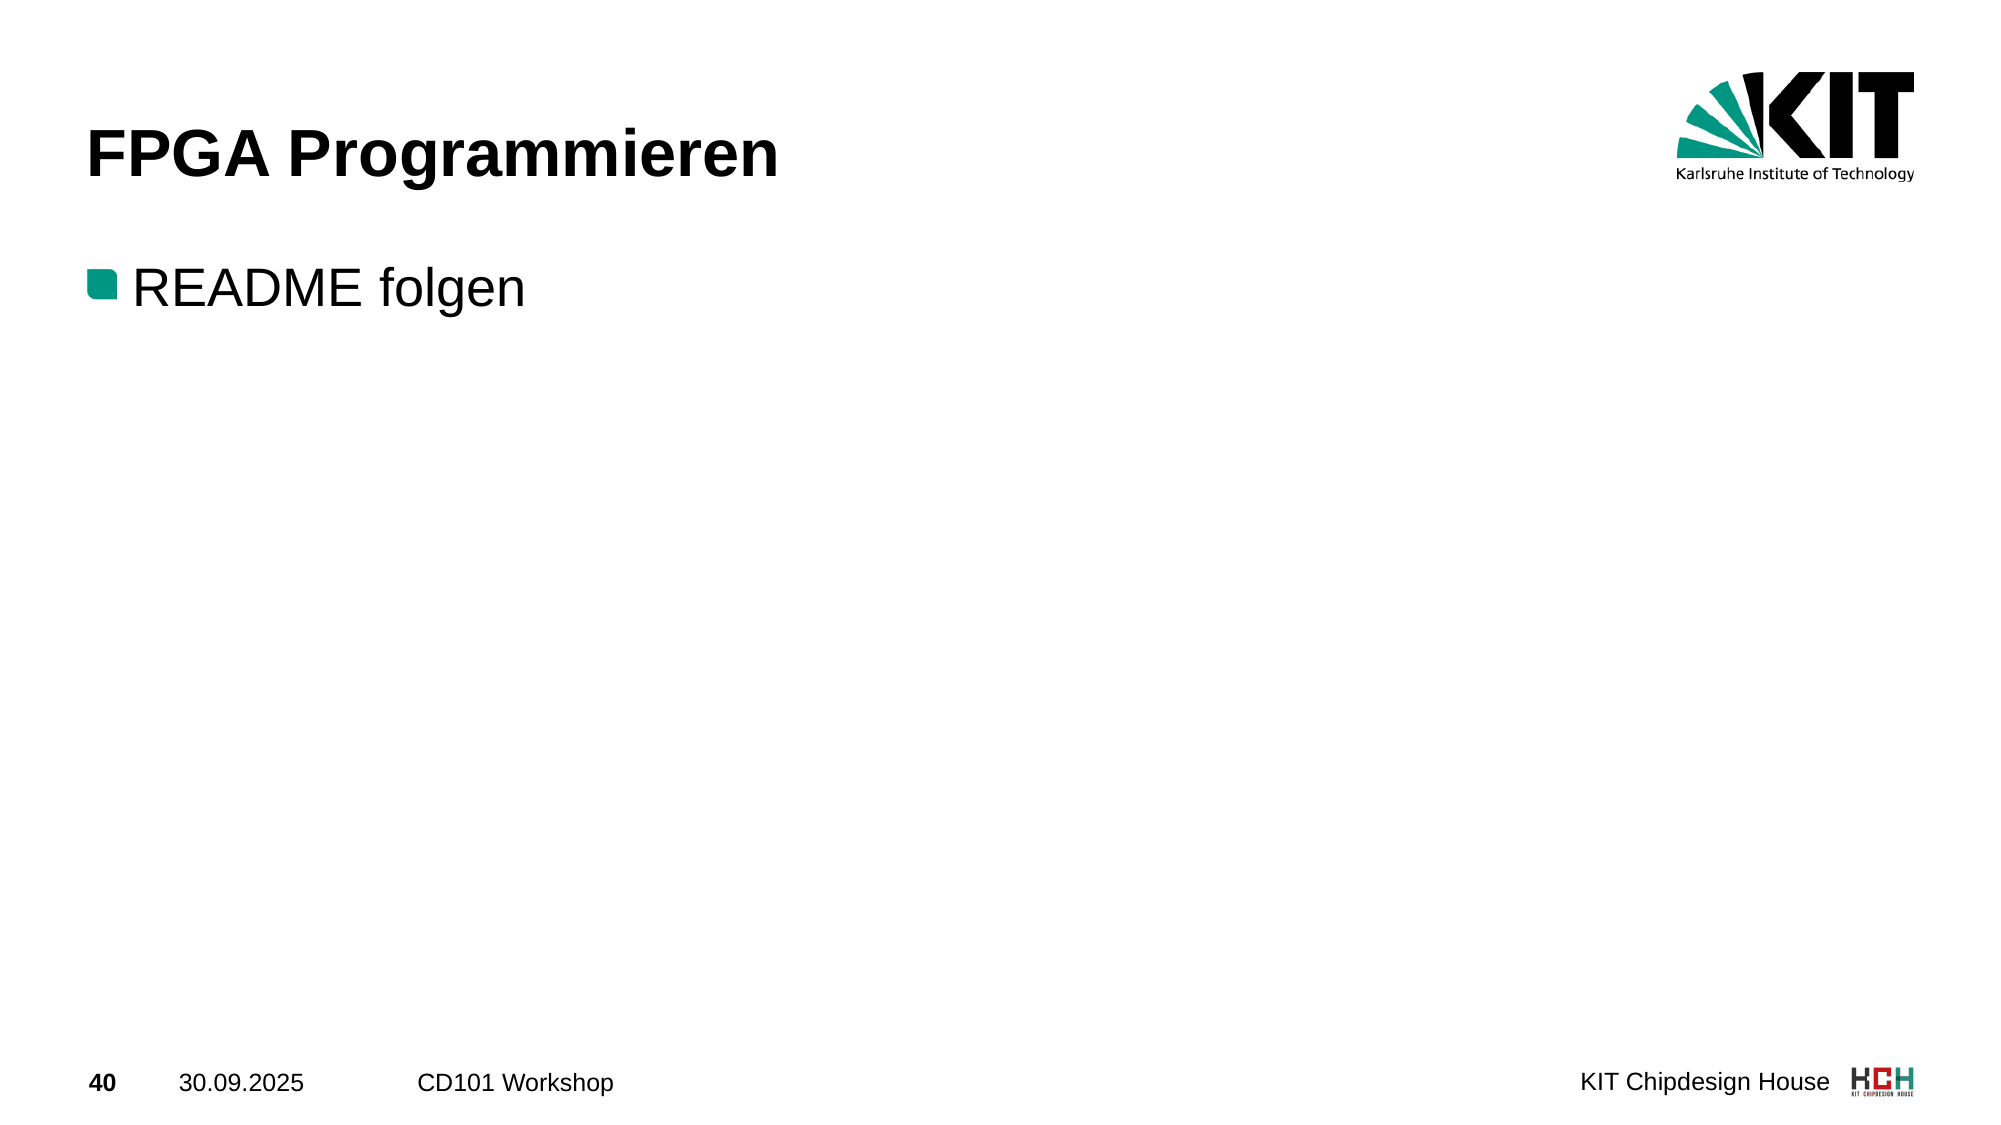

# FPGA Programmieren
README folgen
CD101 Workshop
40
30.09.2025